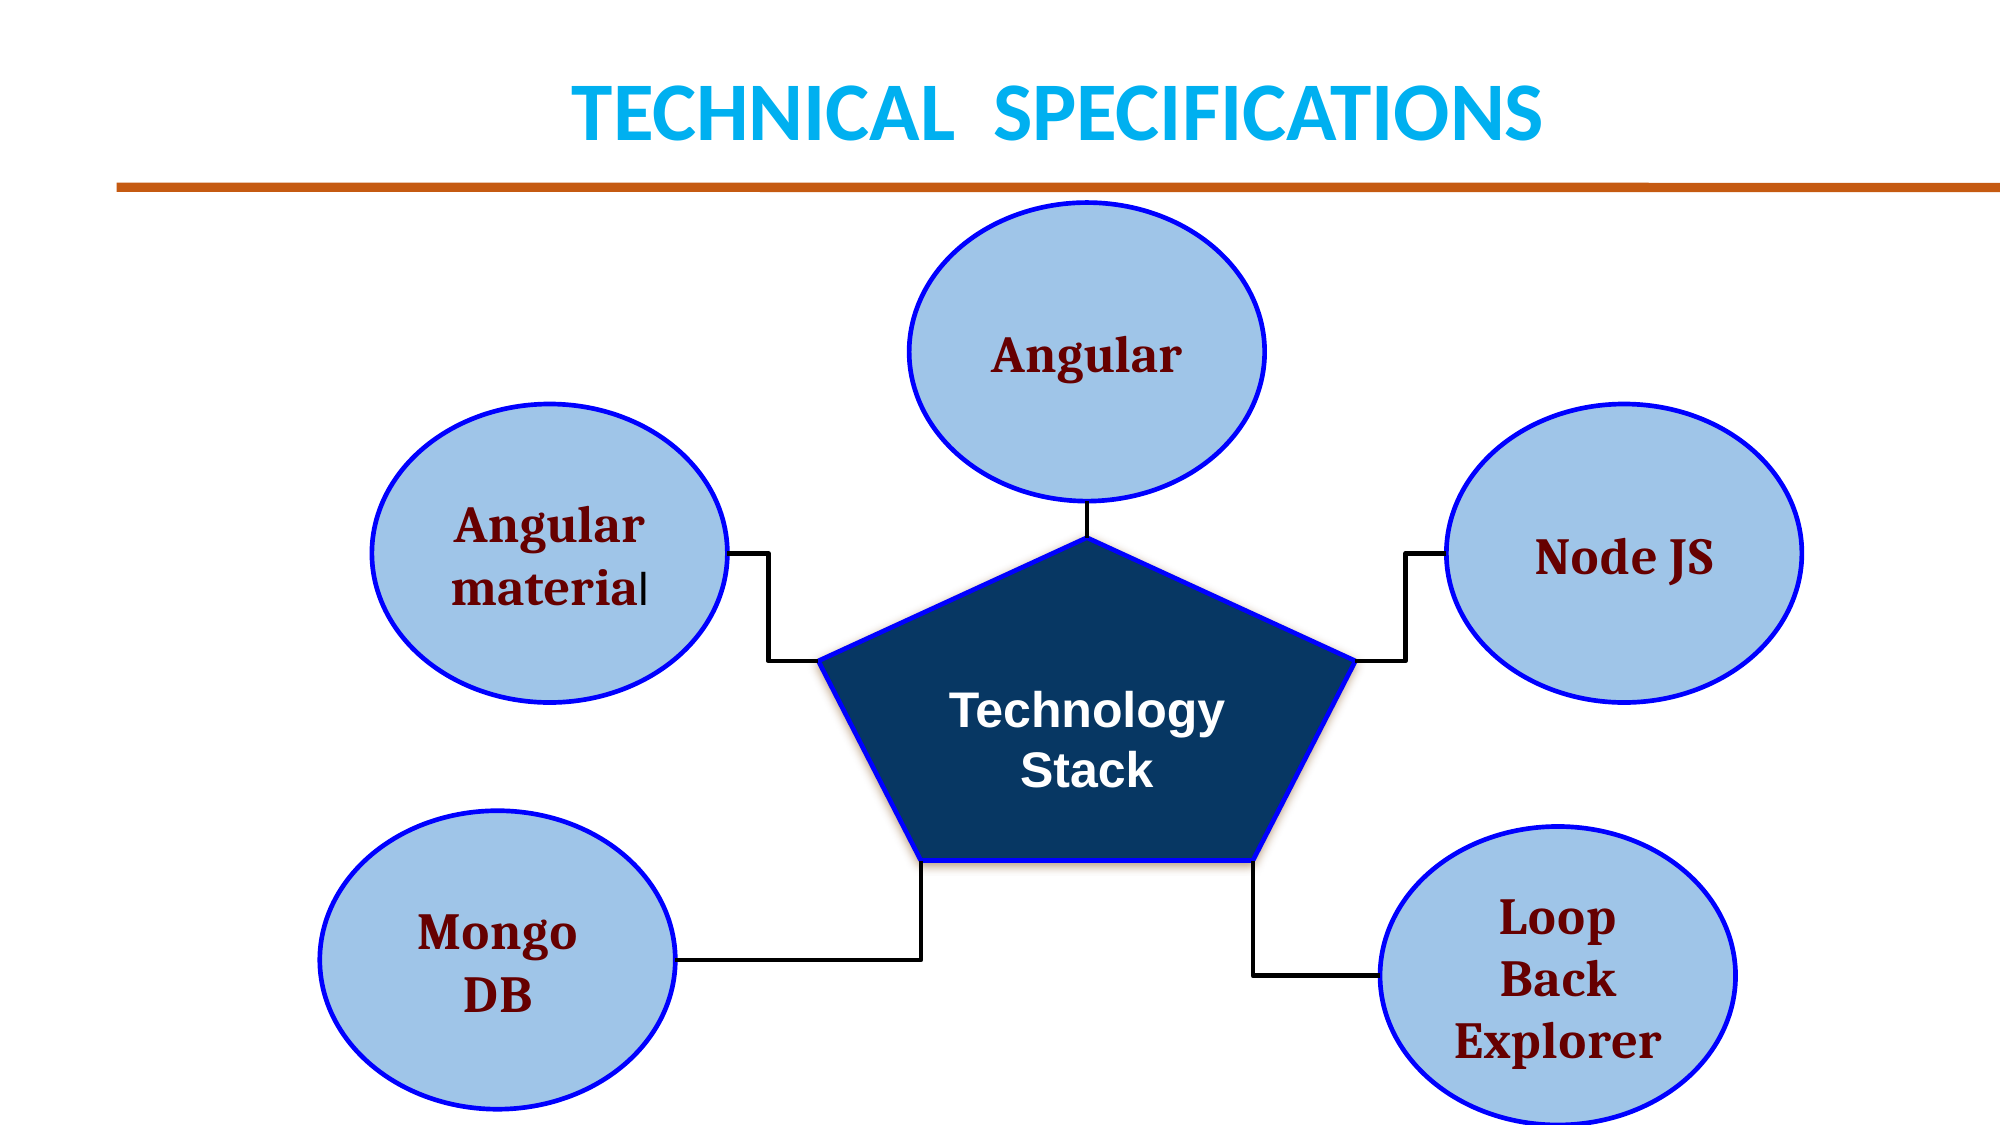

TECHNICAL  SPECIFICATIONS
Angular

Angular material
Node JS
Technology Stack
Mongo DB
Loop Back Explorer